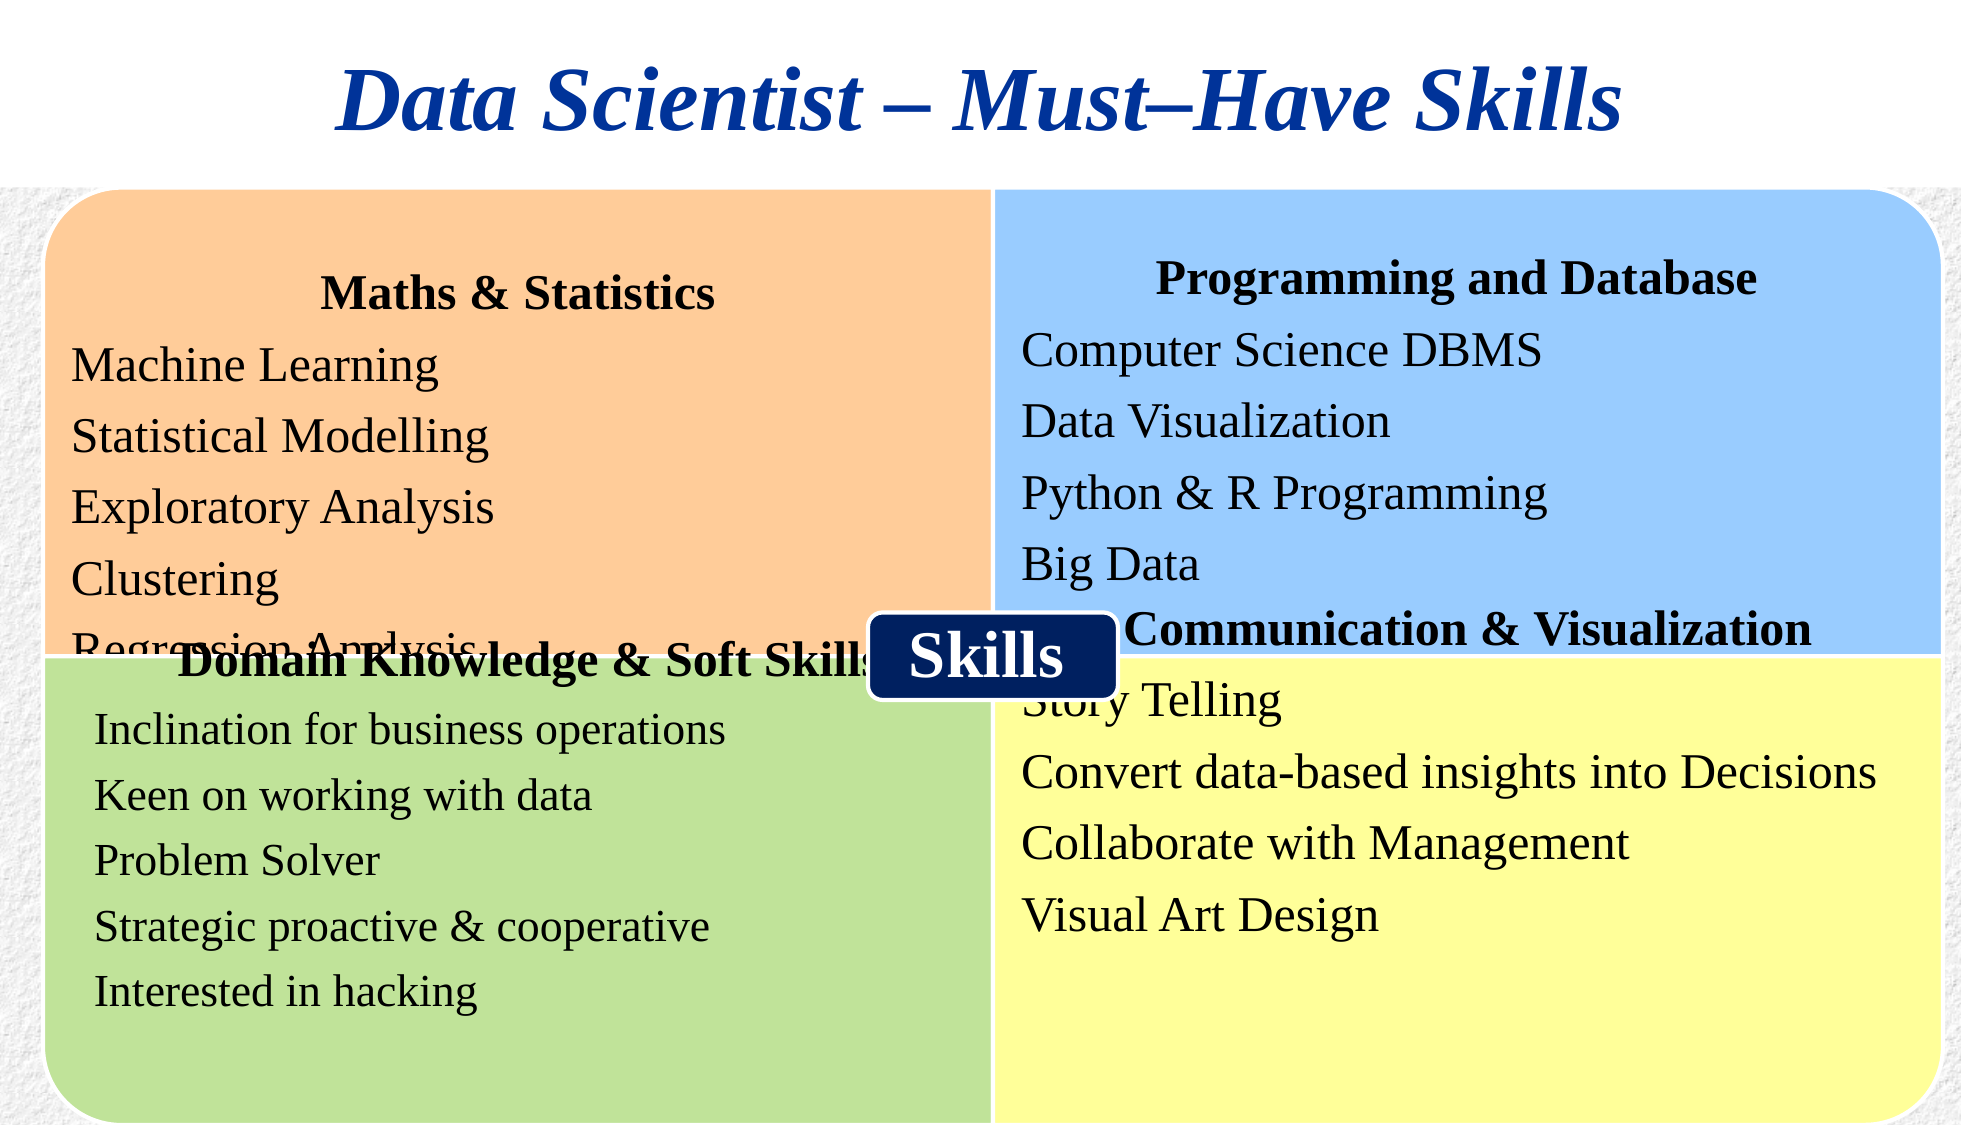

# Data Scientist – Must–Have Skills

Maths & Statistics
Machine Learning
Statistical Modelling
Exploratory Analysis
Clustering
Regression Analysis
Programming and Database
Computer Science DBMS
Data Visualization
Python & R Programming
Big Data
Domain Knowledge & Soft Skills
Inclination for business operations
Keen on working with data
Problem Solver
Strategic proactive & cooperative
Interested in hacking

Communication & Visualization
Story Telling
Convert data-based insights into Decisions
Collaborate with Management
Visual Art Design

Skills